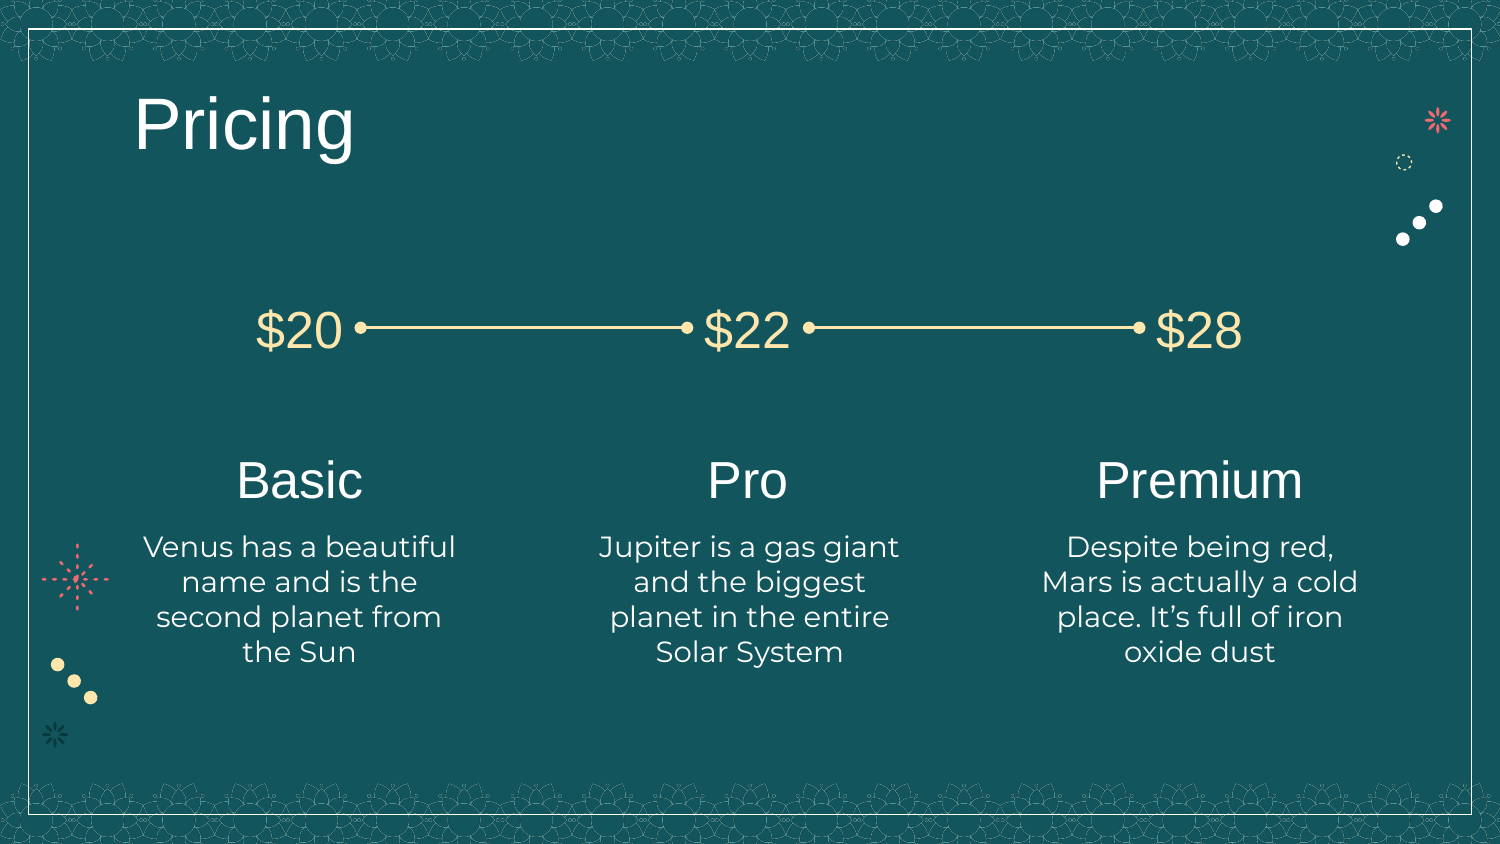

# Pricing
$20
$22
$28
Basic
Pro
Premium
Venus has a beautiful name and is the second planet from the Sun
Jupiter is a gas giant and the biggest planet in the entire Solar System
Despite being red, Mars is actually a cold place. It’s full of iron oxide dust